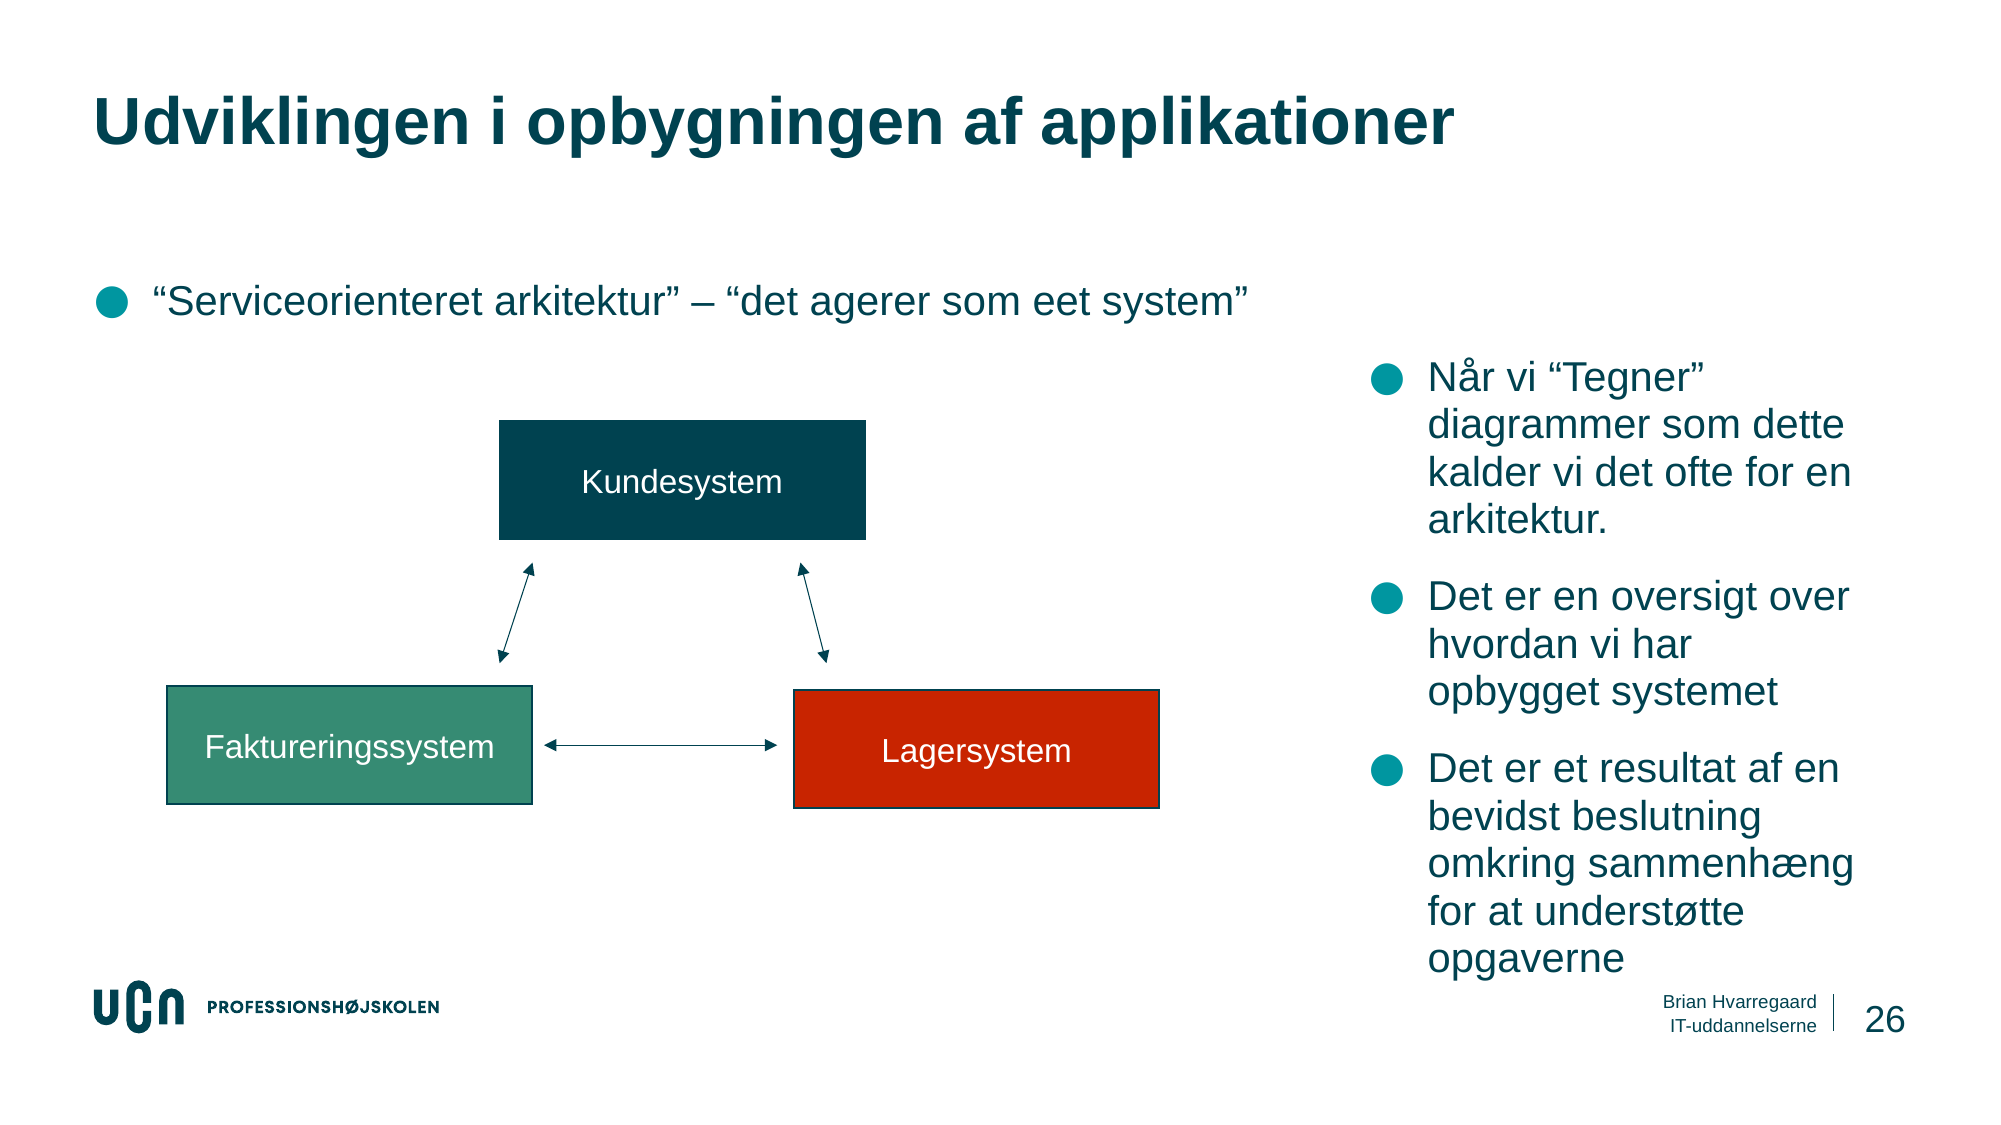

# Udviklingen i opbygningen af applikationer
“Serviceorienteret arkitektur” – “det agerer som eet system”
Når vi “Tegner” diagrammer som dette kalder vi det ofte for en arkitektur.
Det er en oversigt over hvordan vi har opbygget systemet
Det er et resultat af en bevidst beslutning omkring sammenhæng for at understøtte opgaverne
Kundesystem
Faktureringssystem
Lagersystem

26